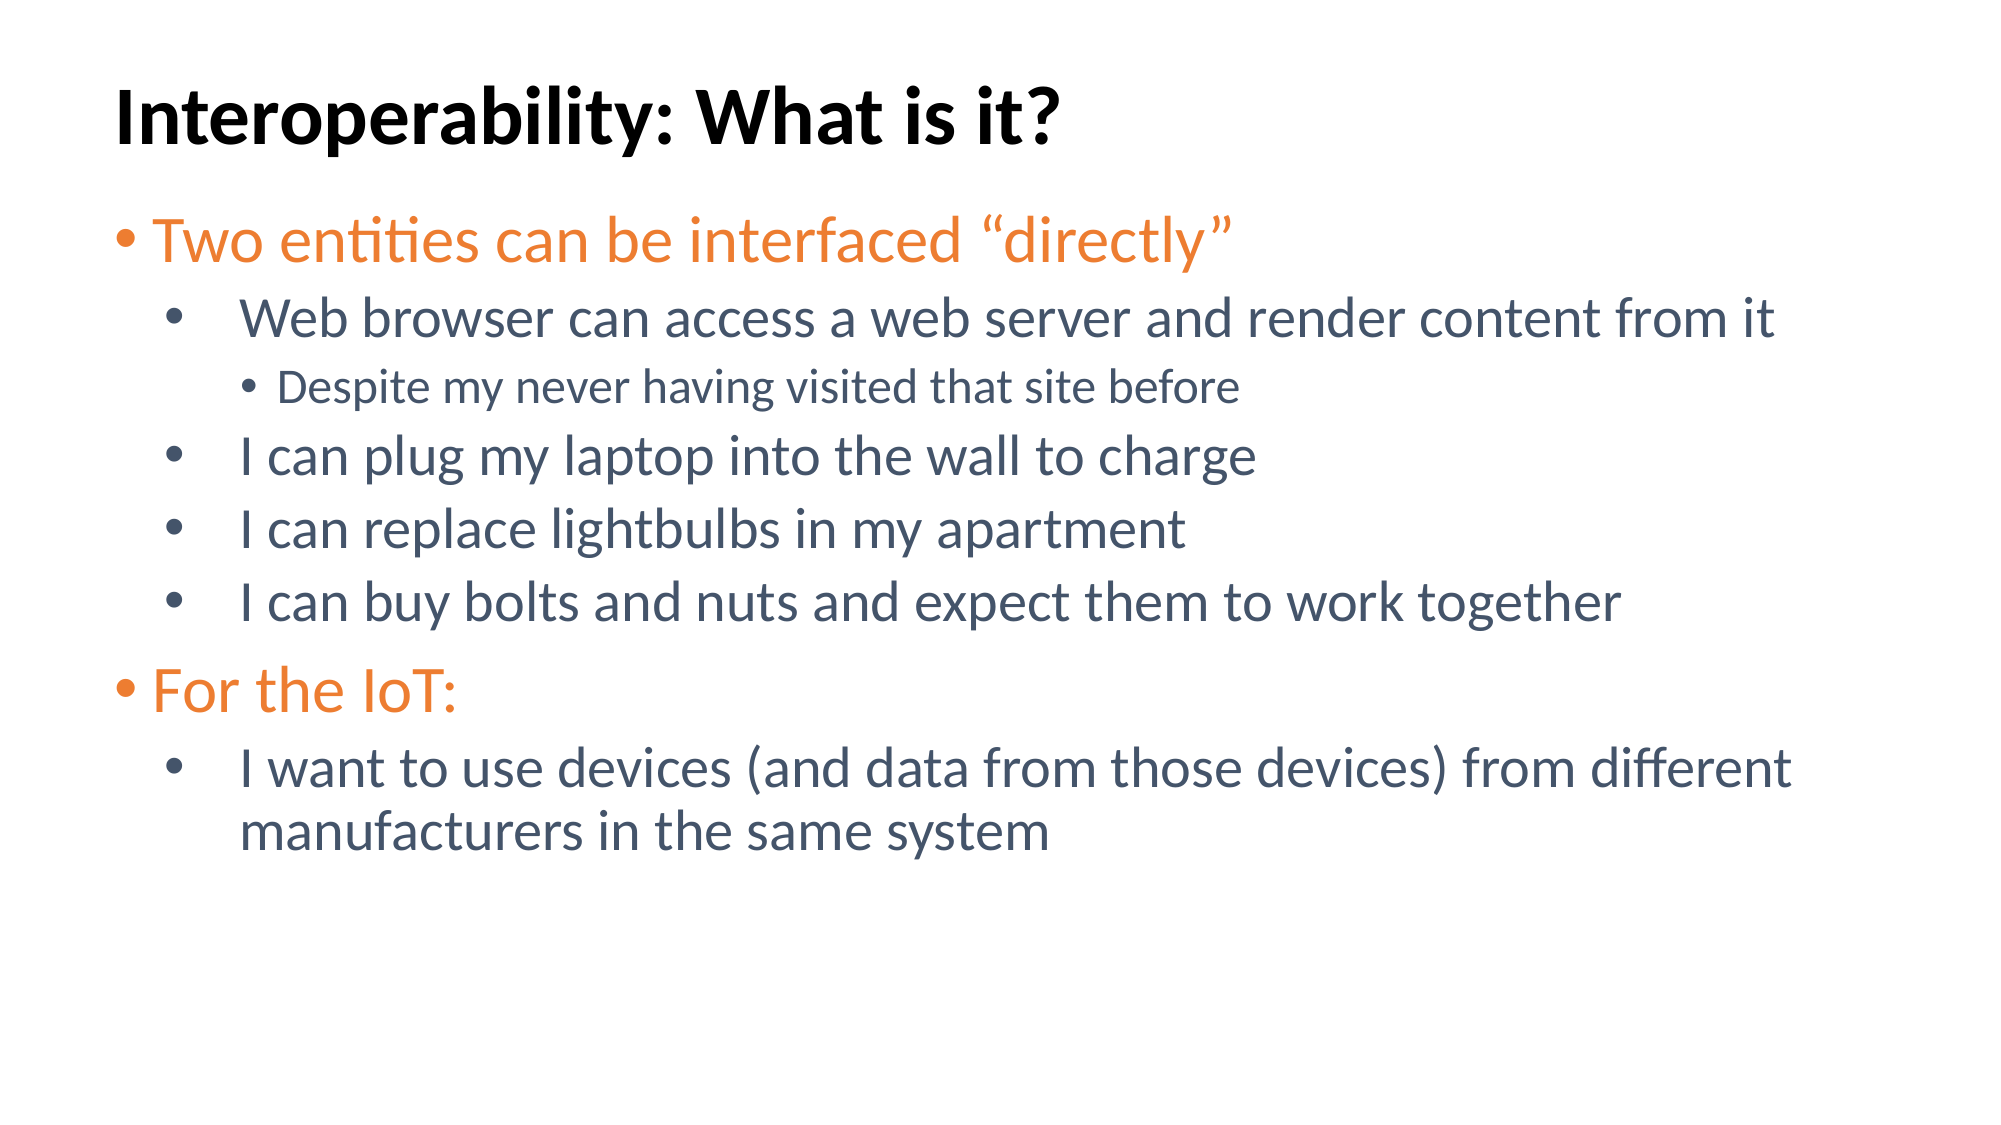

# Interoperability: What is it?
Two entities can be interfaced “directly”
Web browser can access a web server and render content from it
Despite my never having visited that site before
I can plug my laptop into the wall to charge
I can replace lightbulbs in my apartment
I can buy bolts and nuts and expect them to work together
For the IoT:
I want to use devices (and data from those devices) from different manufacturers in the same system

5